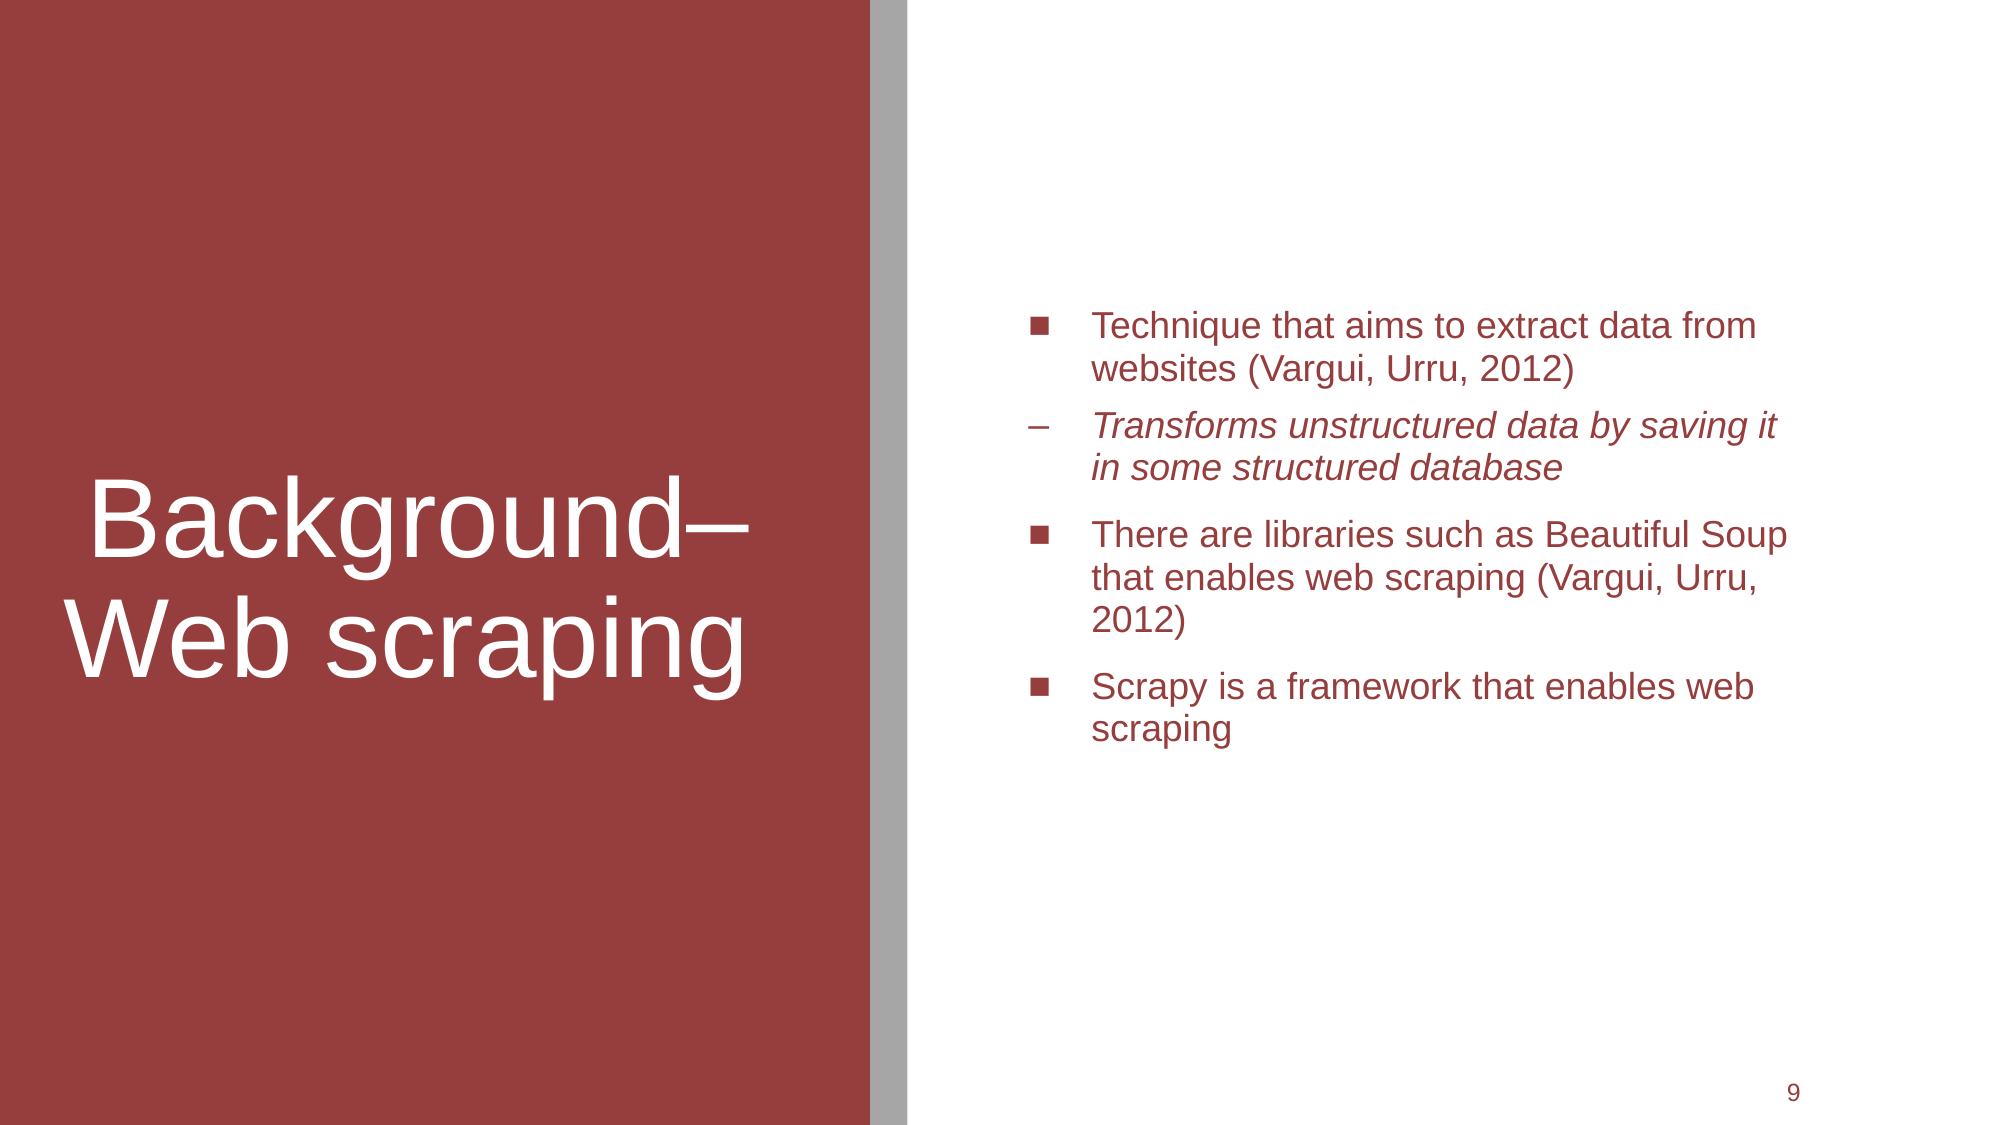

# Background–Web scraping
Technique that aims to extract data from websites (Vargui, Urru, 2012)
Transforms unstructured data by saving it in some structured database
There are libraries such as Beautiful Soup that enables web scraping (Vargui, Urru, 2012)
Scrapy is a framework that enables web scraping

9